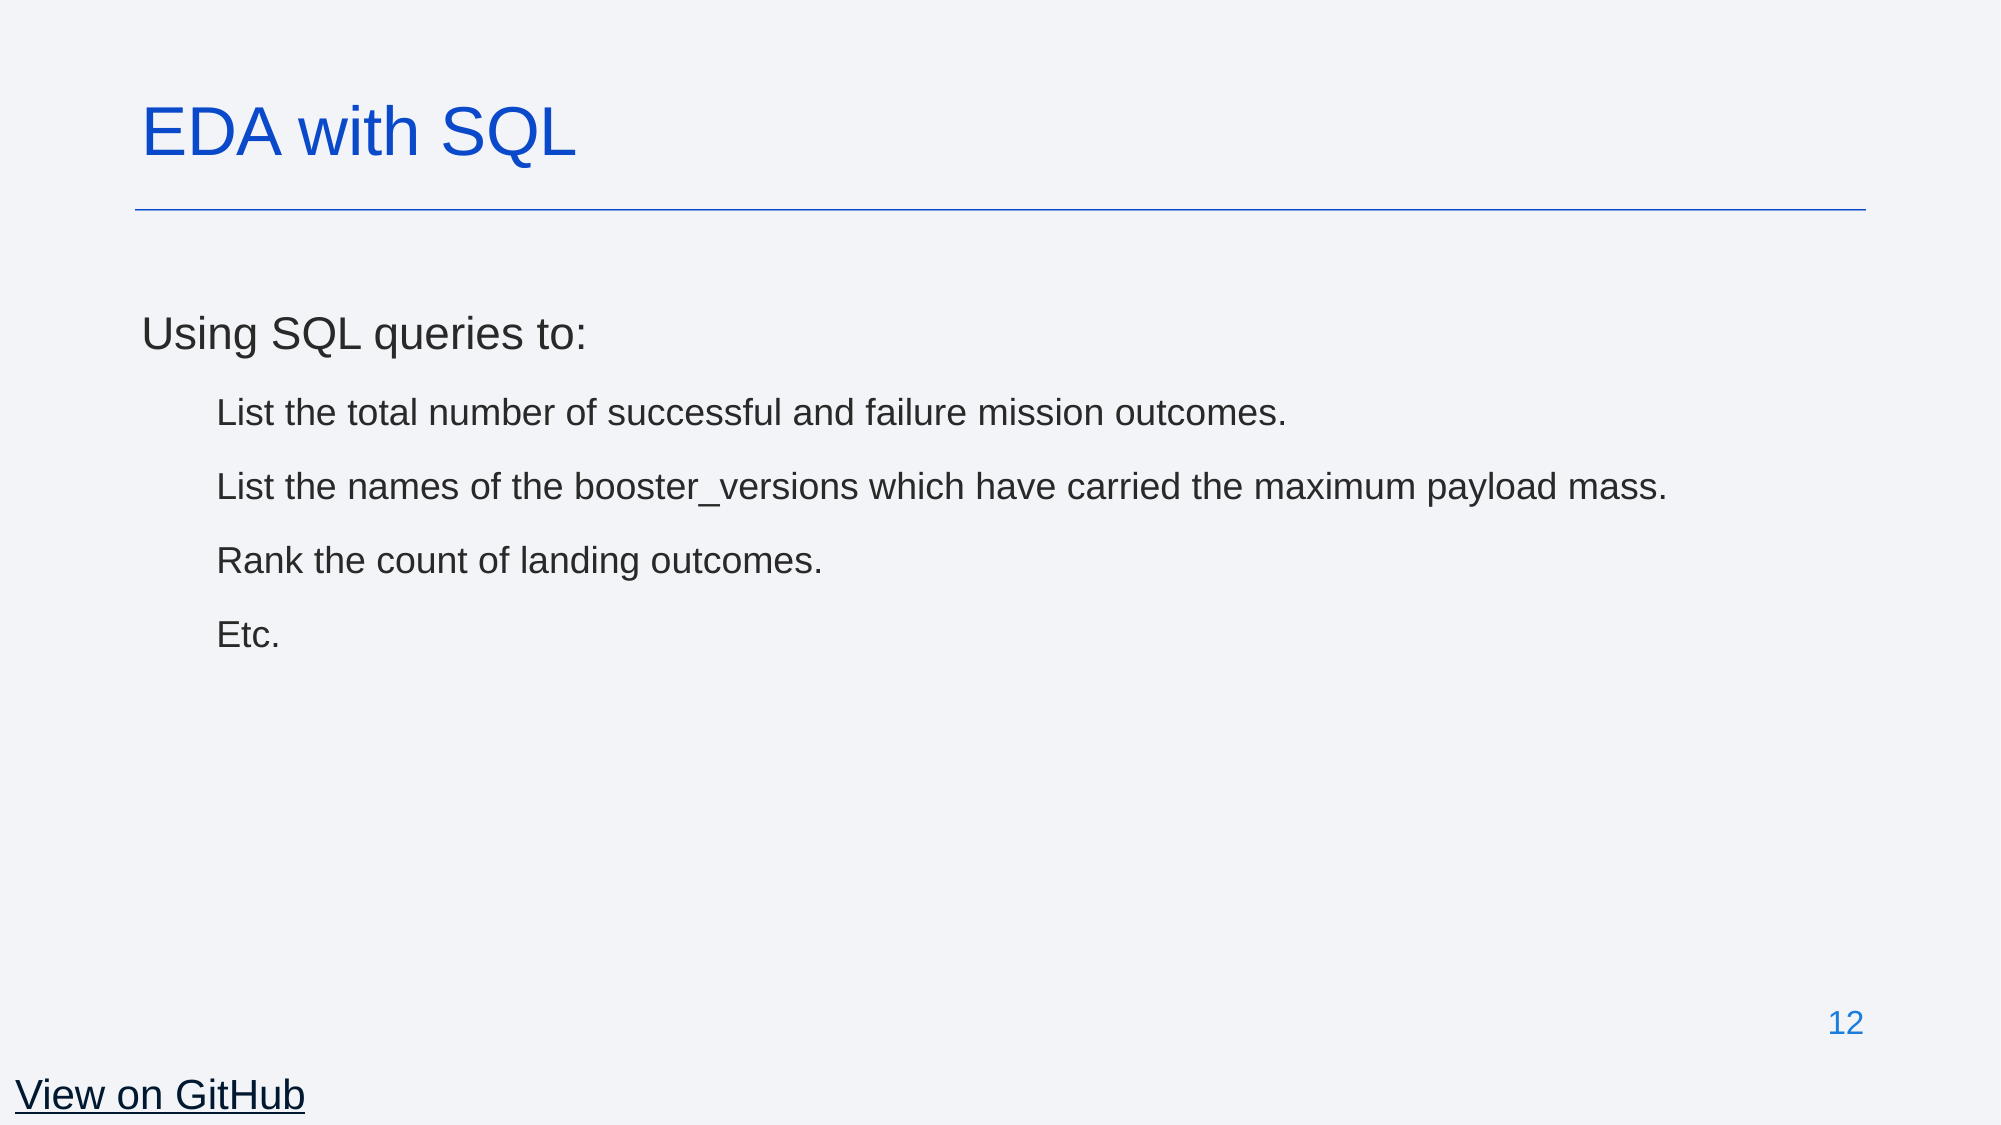

EDA with SQL
Using SQL queries to:
List the total number of successful and failure mission outcomes.
List the names of the booster_versions which have carried the maximum payload mass.
Rank the count of landing outcomes.
Etc.

12
View on GitHub